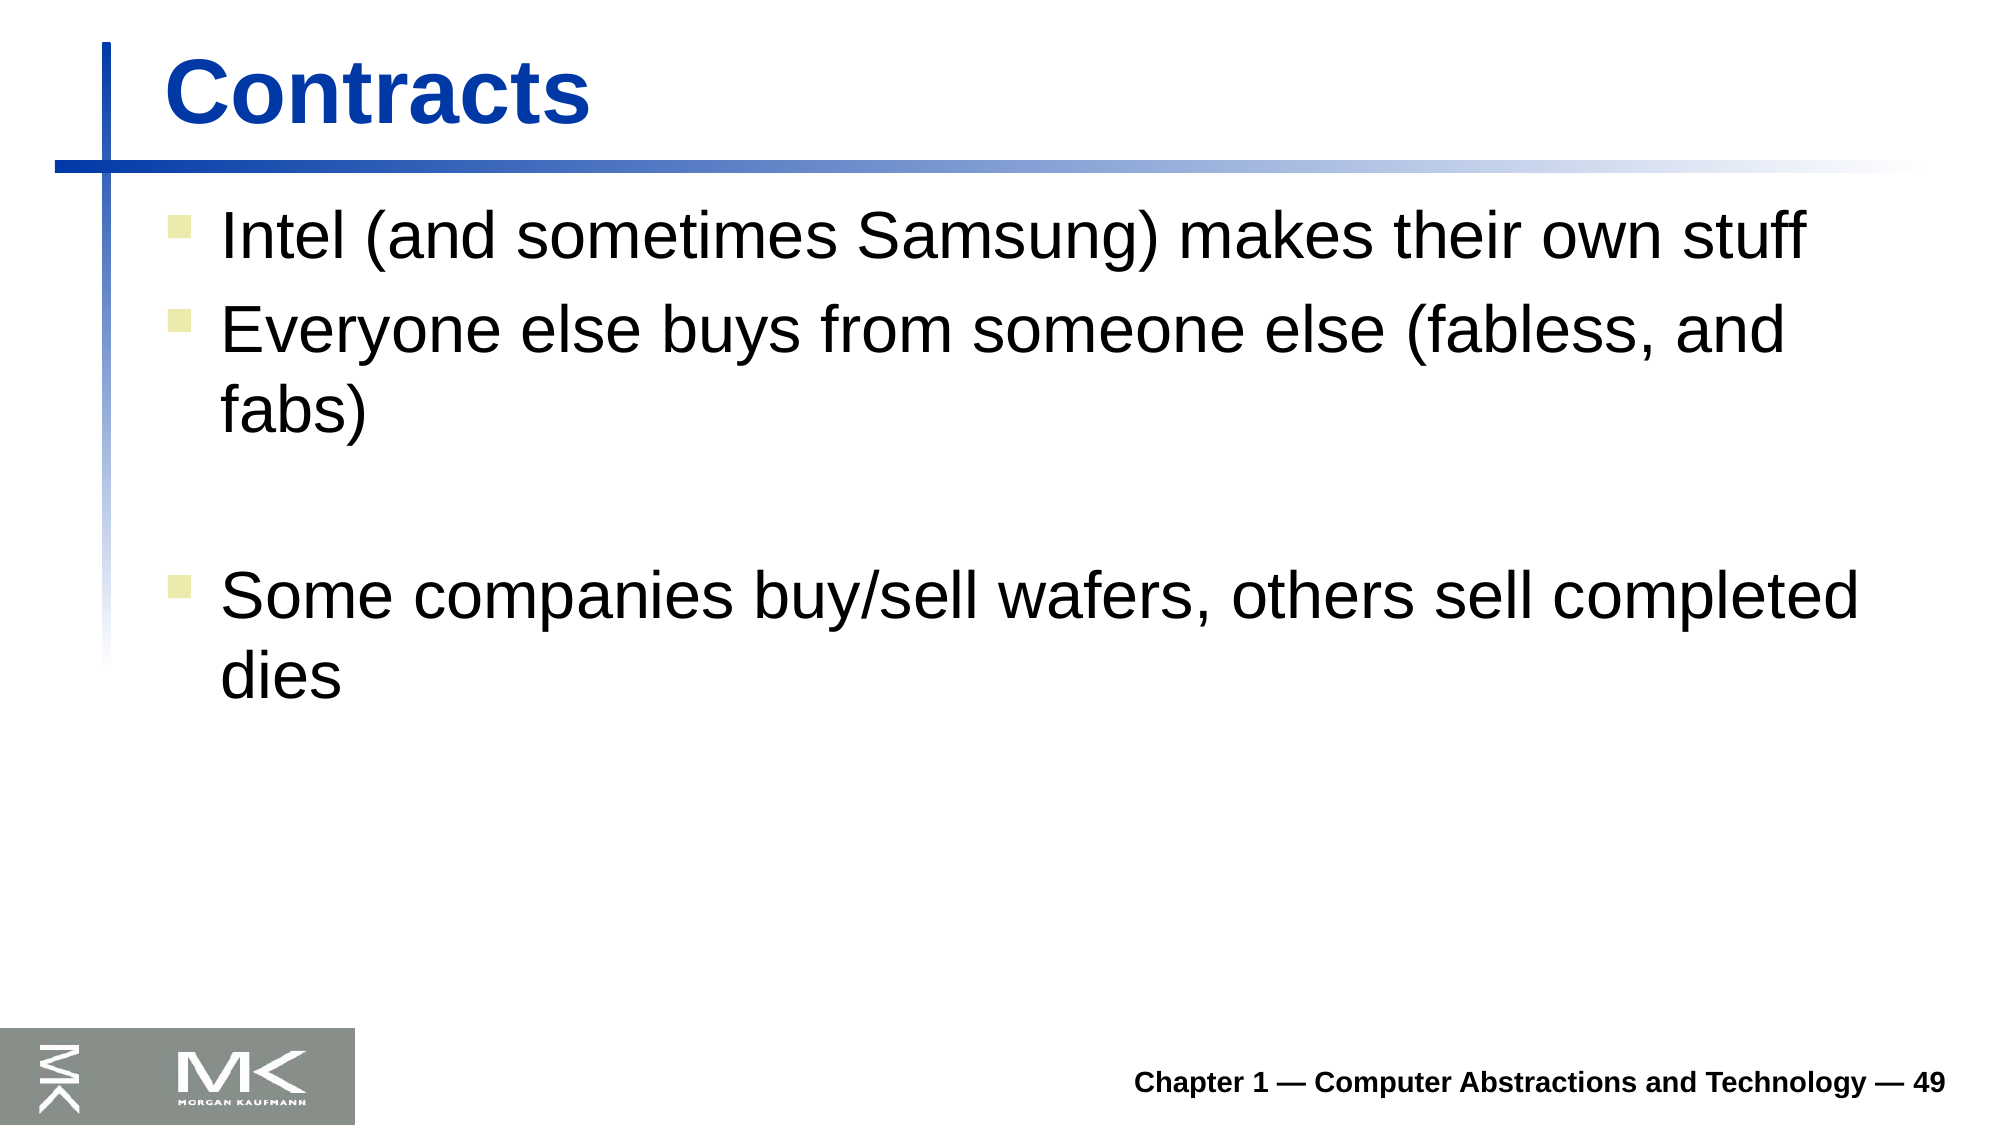

# Contracts
Intel (and sometimes Samsung) makes their own stuff
Everyone else buys from someone else (fabless, and fabs)

Some companies buy/sell wafers, others sell completed dies

Chapter 1 — Computer Abstractions and Technology — 49